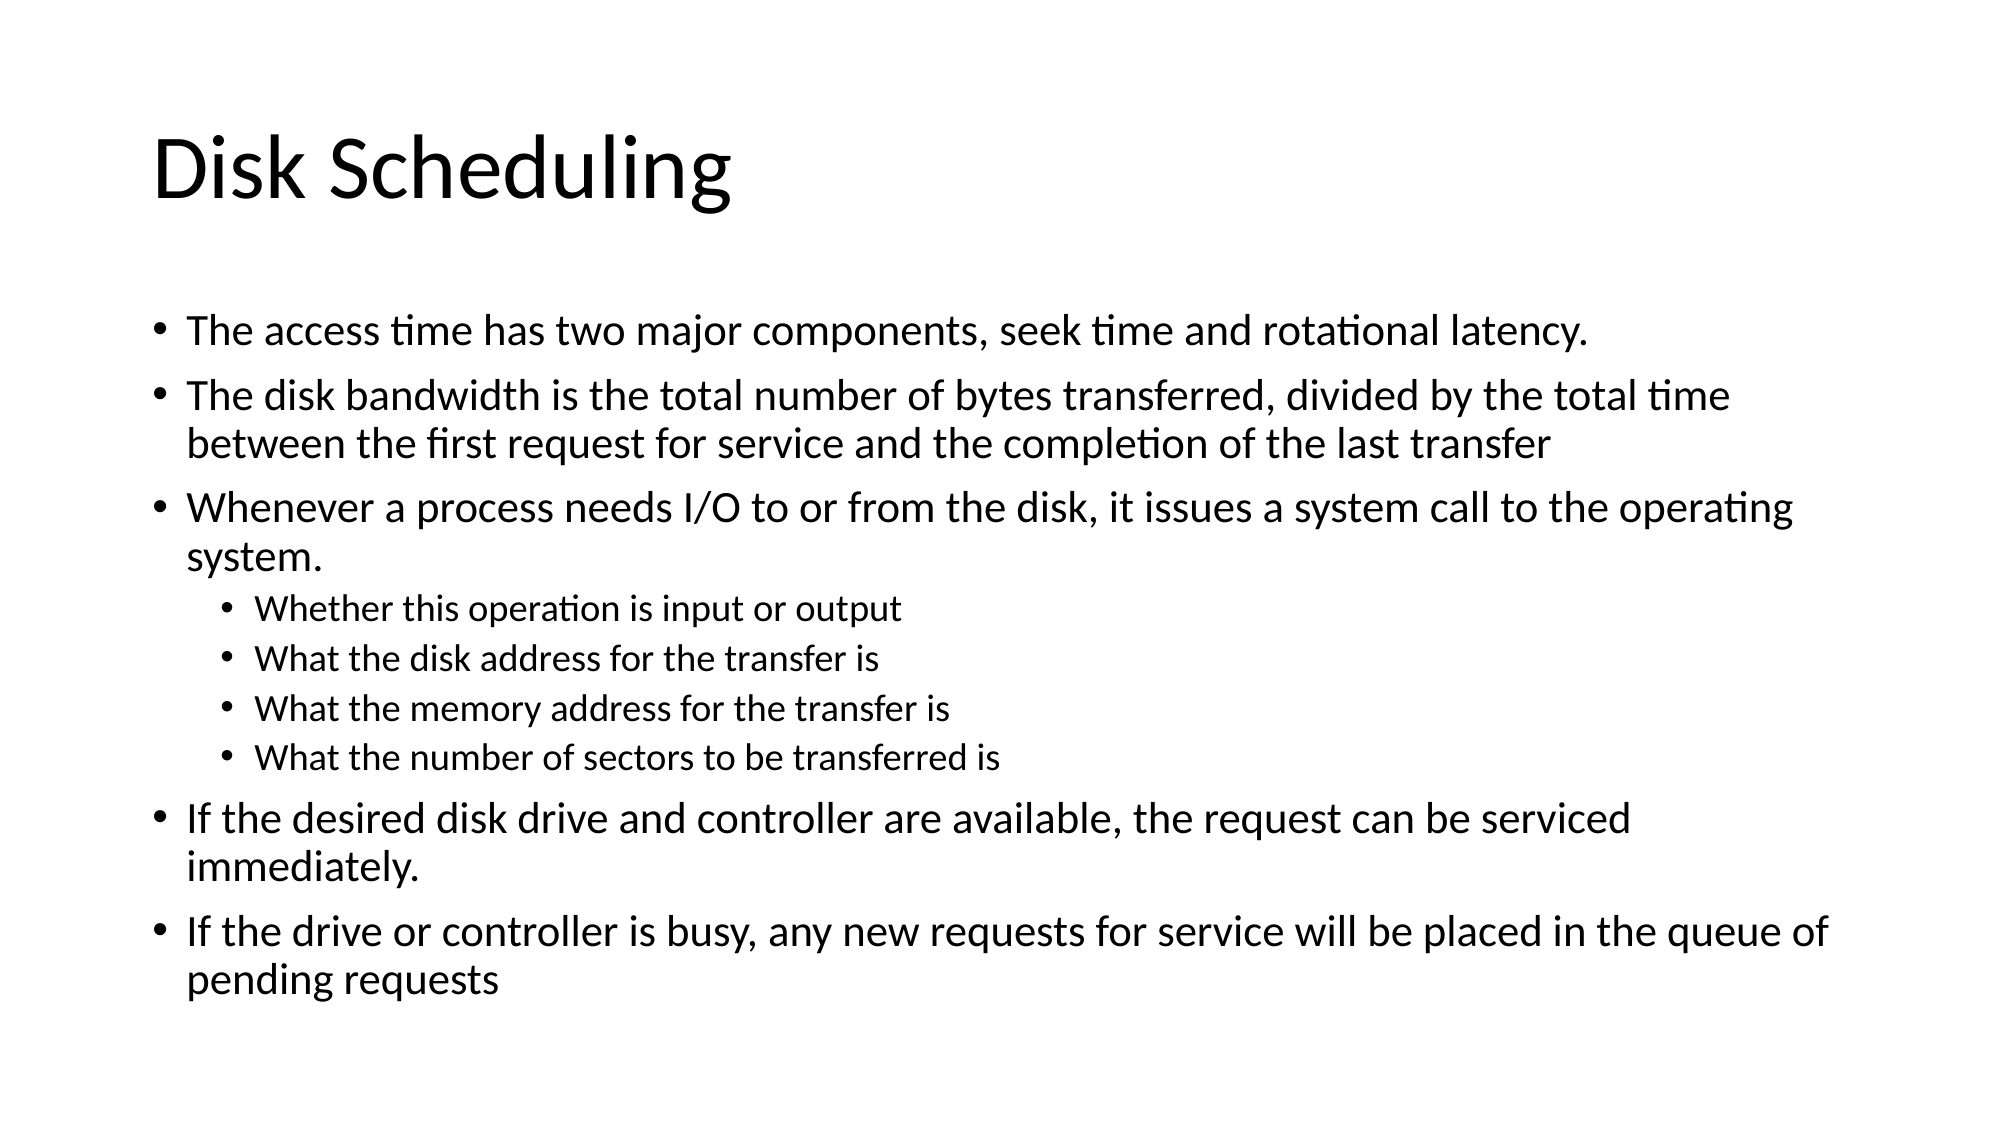

# Disk Scheduling
The access time has two major components, seek time and rotational latency.
The disk bandwidth is the total number of bytes transferred, divided by the total time between the first request for service and the completion of the last transfer
Whenever a process needs I/O to or from the disk, it issues a system call to the operating system.
Whether this operation is input or output
What the disk address for the transfer is
What the memory address for the transfer is
What the number of sectors to be transferred is
If the desired disk drive and controller are available, the request can be serviced immediately.
If the drive or controller is busy, any new requests for service will be placed in the queue of pending requests